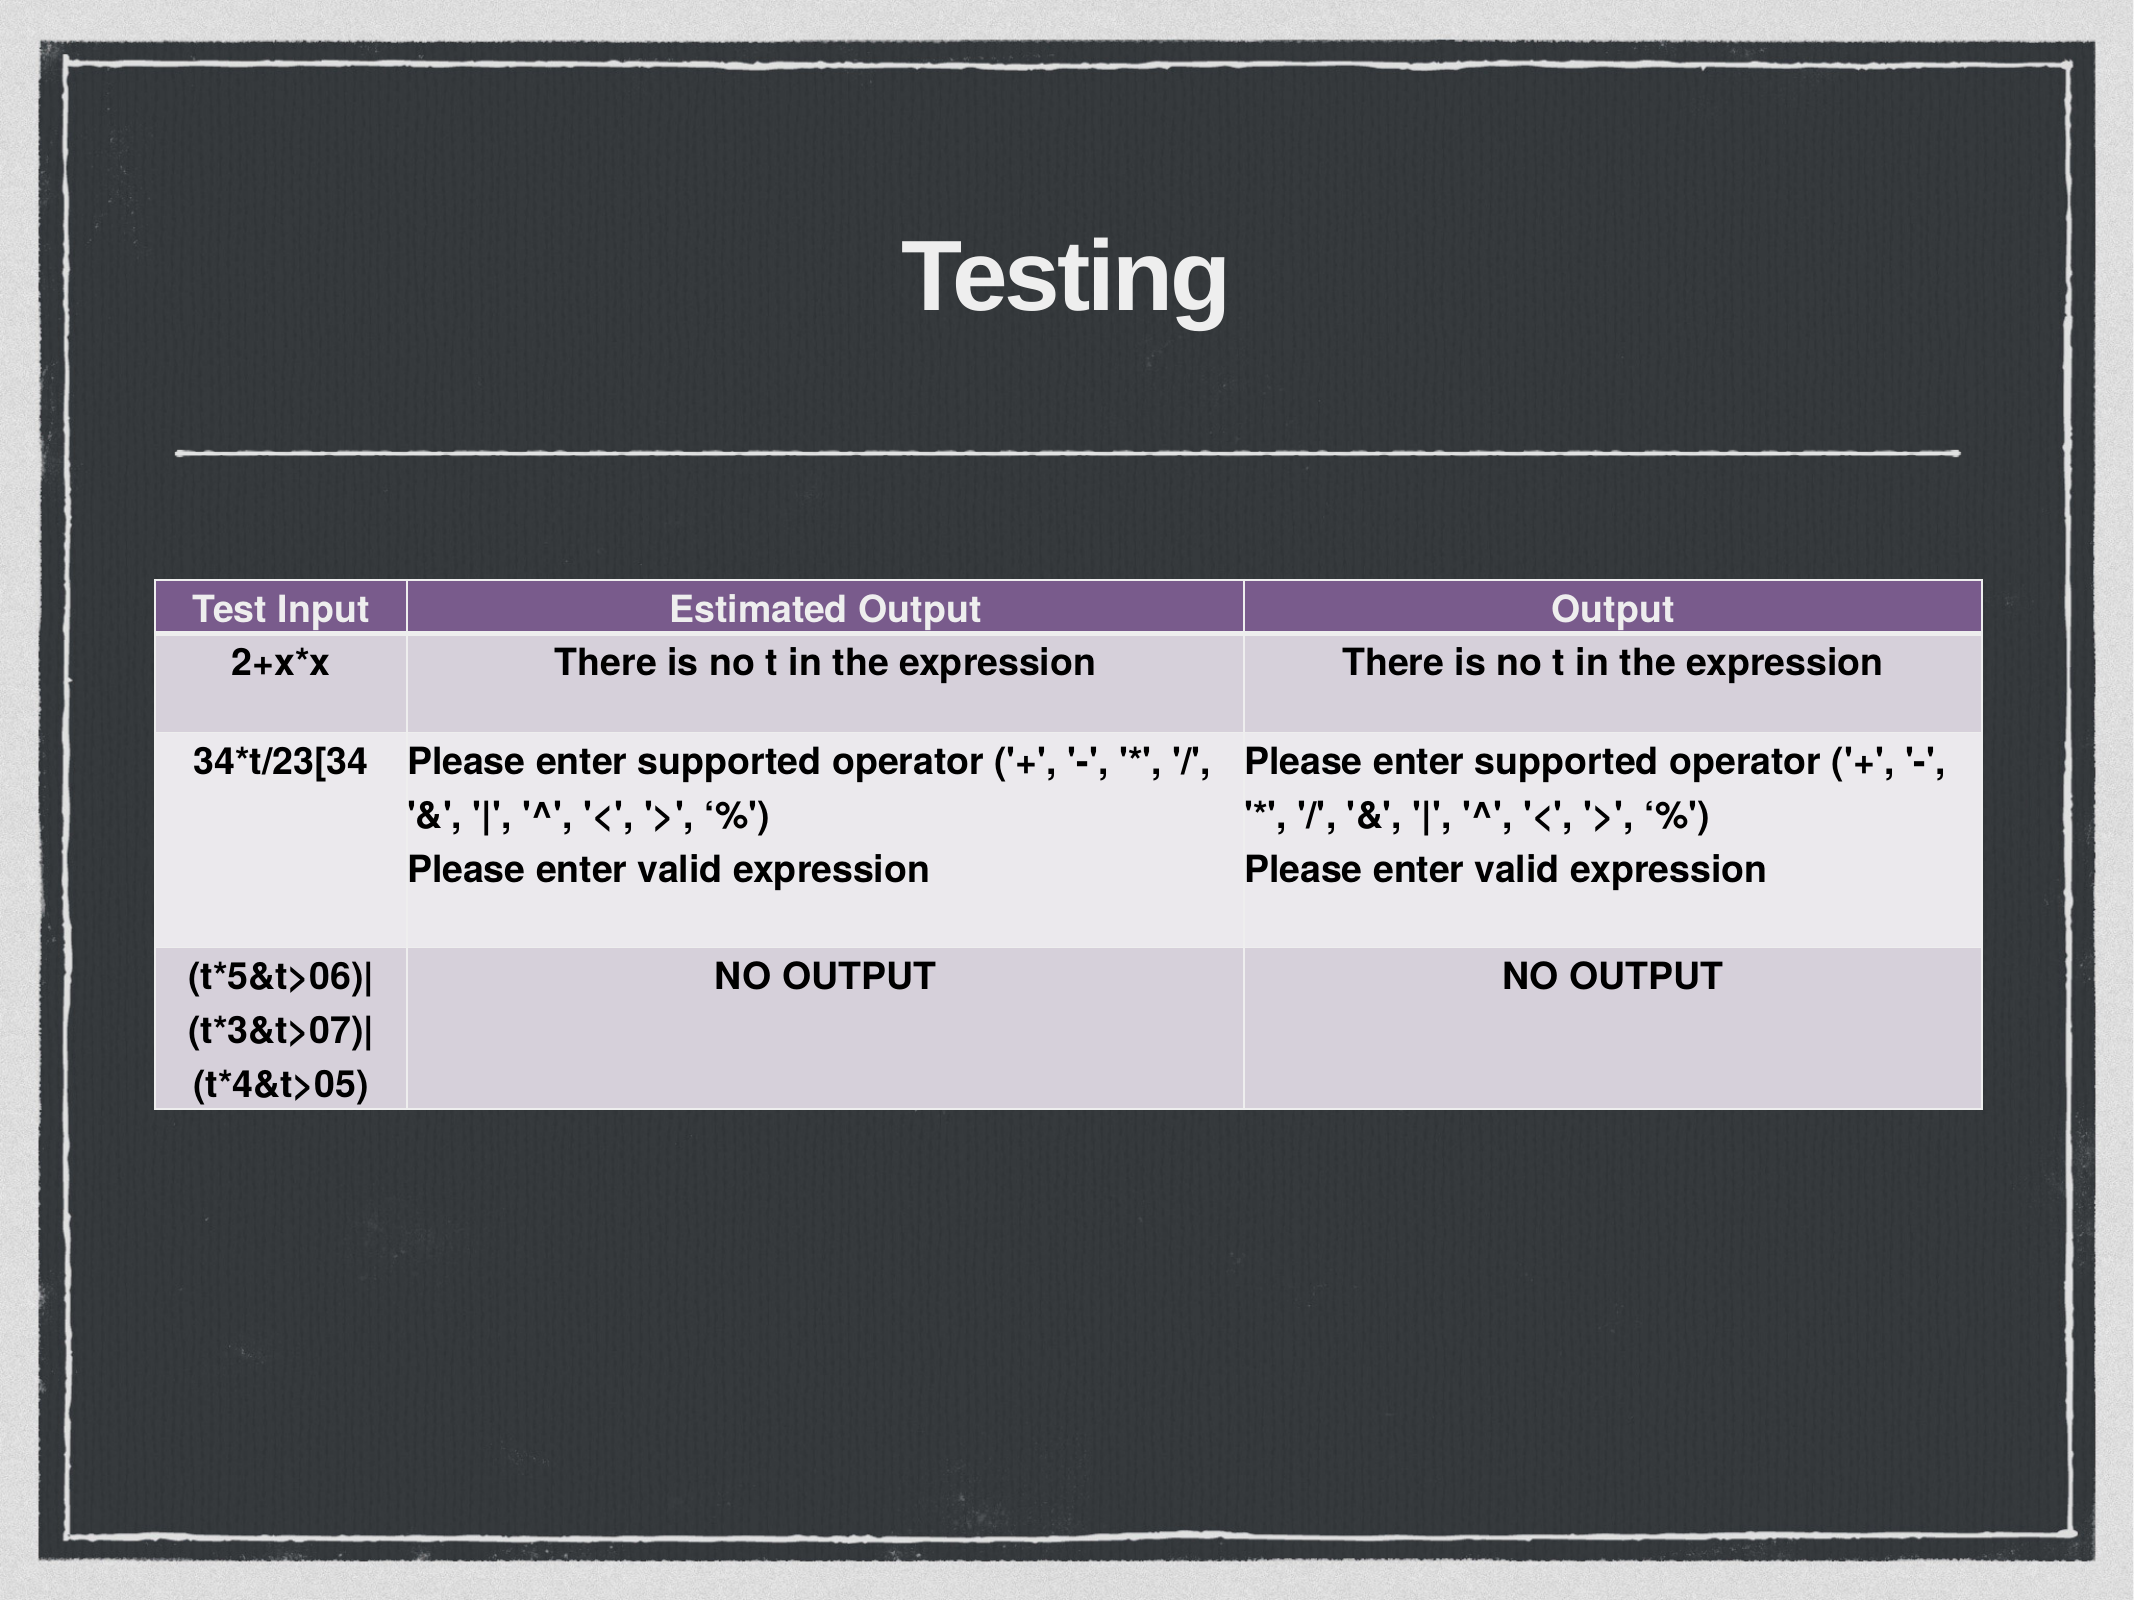

# Testing
| Test Input | Estimated Output | Output |
| --- | --- | --- |
| 2+x\*x | There is no t in the expression | There is no t in the expression |
| 34\*t/23[34 | Please enter supported operator ('+', '-', '\*', '/', '&', '|', '^', '<', '>', ‘%') Please enter valid expression | Please enter supported operator ('+', '-', '\*', '/', '&', '|', '^', '<', '>', ‘%') Please enter valid expression |
| (t\*5&t>06)|(t\*3&t>07)|(t\*4&t>05) | NO OUTPUT | NO OUTPUT |